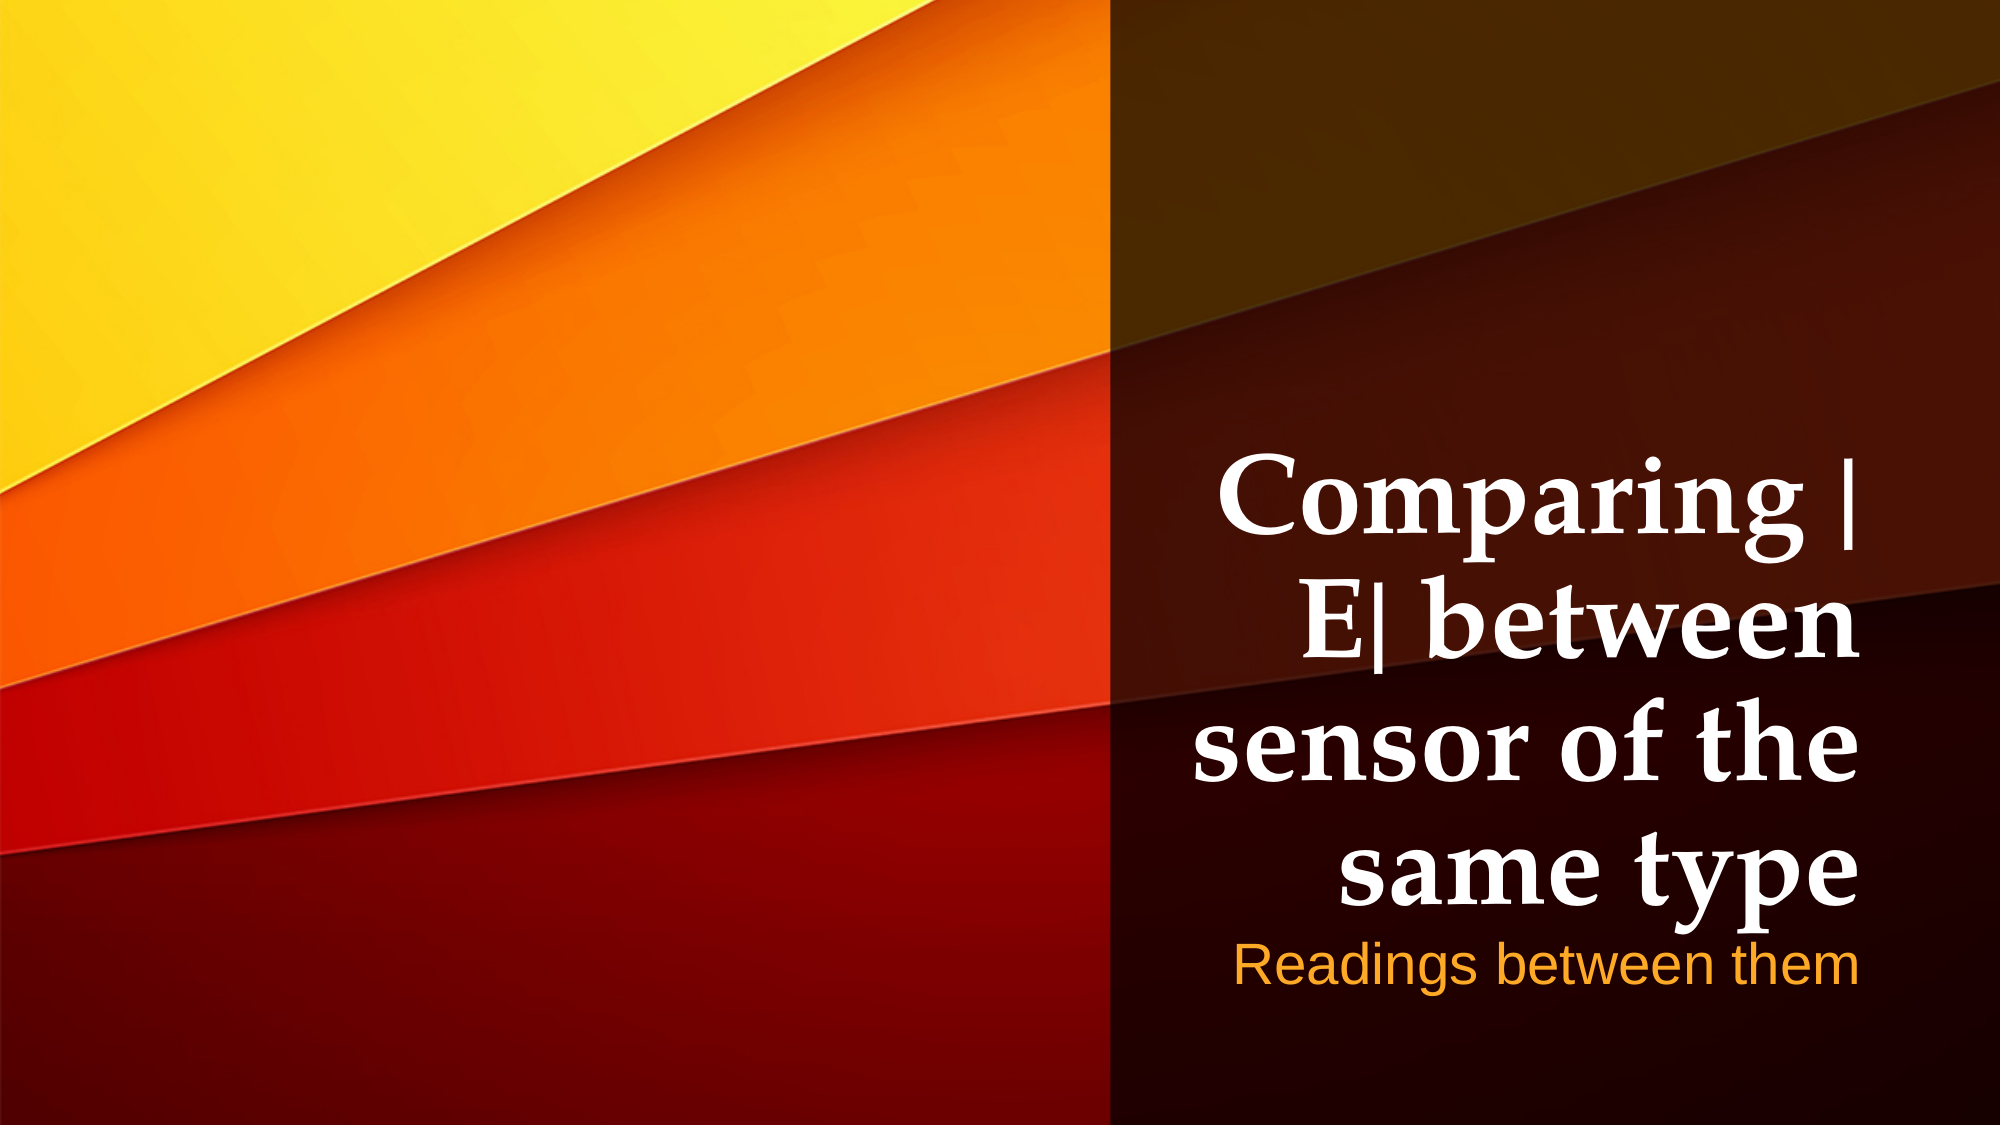

# Comparing |E| between sensor of the same type
Readings between them